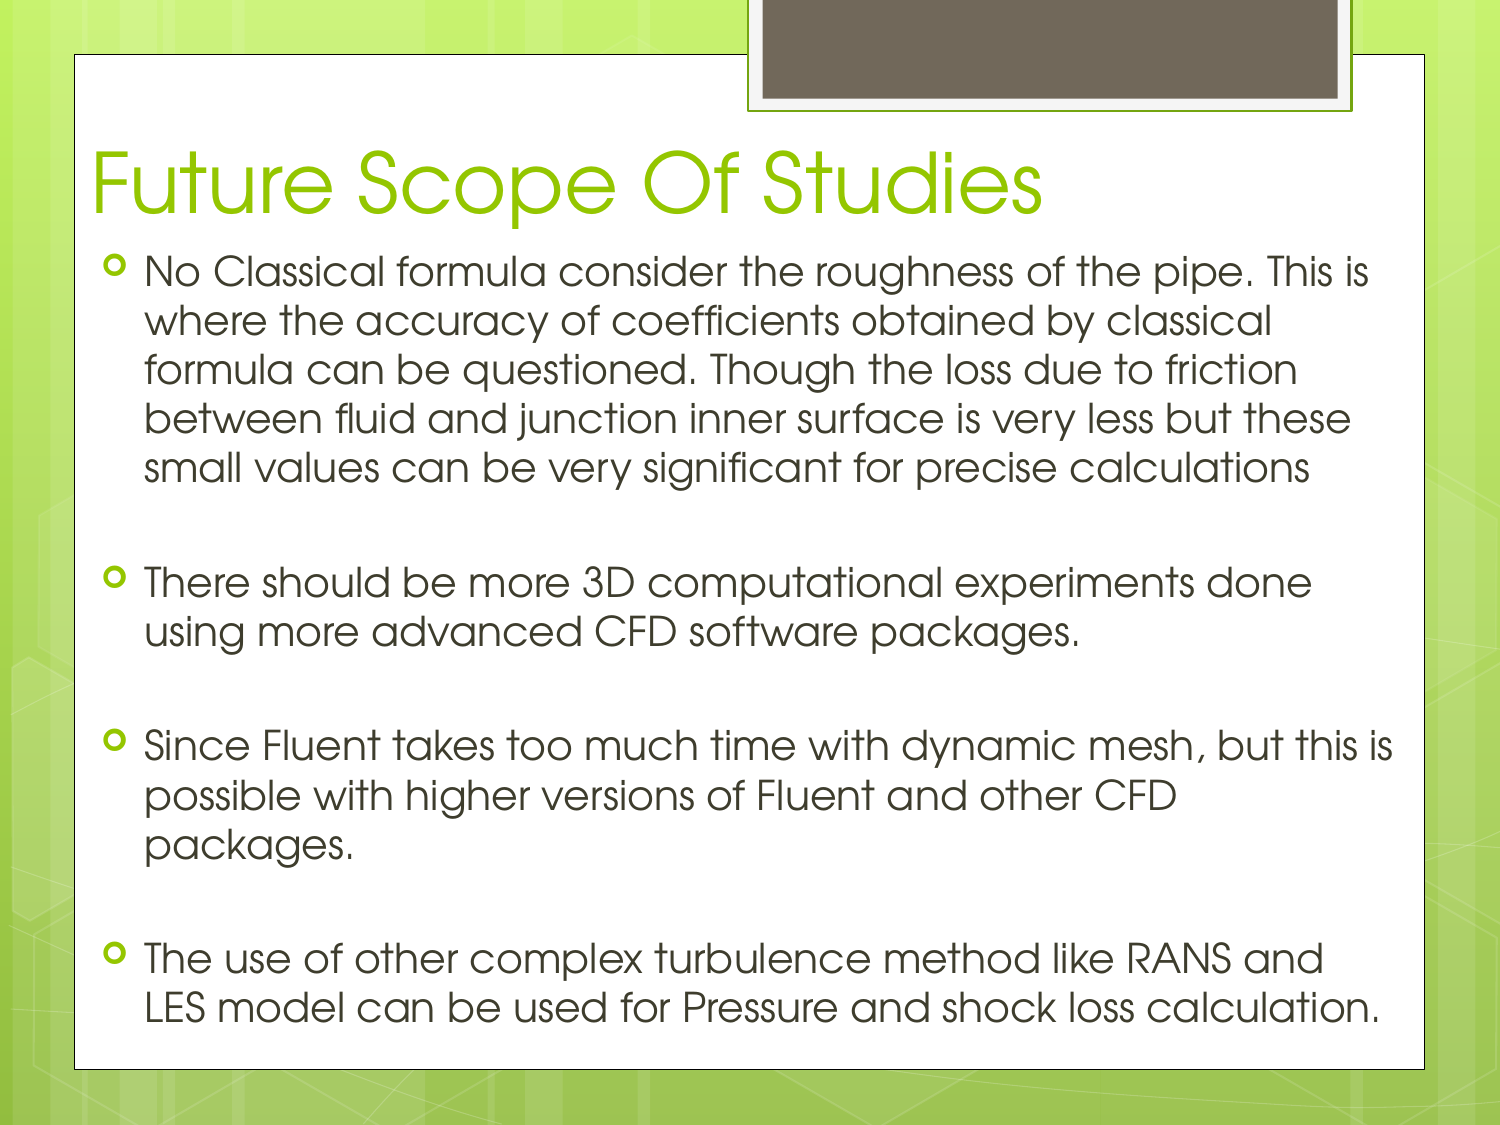

# Future Scope Of Studies
No Classical formula consider the roughness of the pipe. This is where the accuracy of coefﬁcients obtained by classical formula can be questioned. Though the loss due to friction between ﬂuid and junction inner surface is very less but these small values can be very signiﬁcant for precise calculations

There should be more 3D computational experiments done using more advanced CFD software packages.

Since Fluent takes too much time with dynamic mesh, but this is possible with higher versions of Fluent and other CFD packages.

The use of other complex turbulence method like RANS and LES model can be used for Pressure and shock loss calculation.